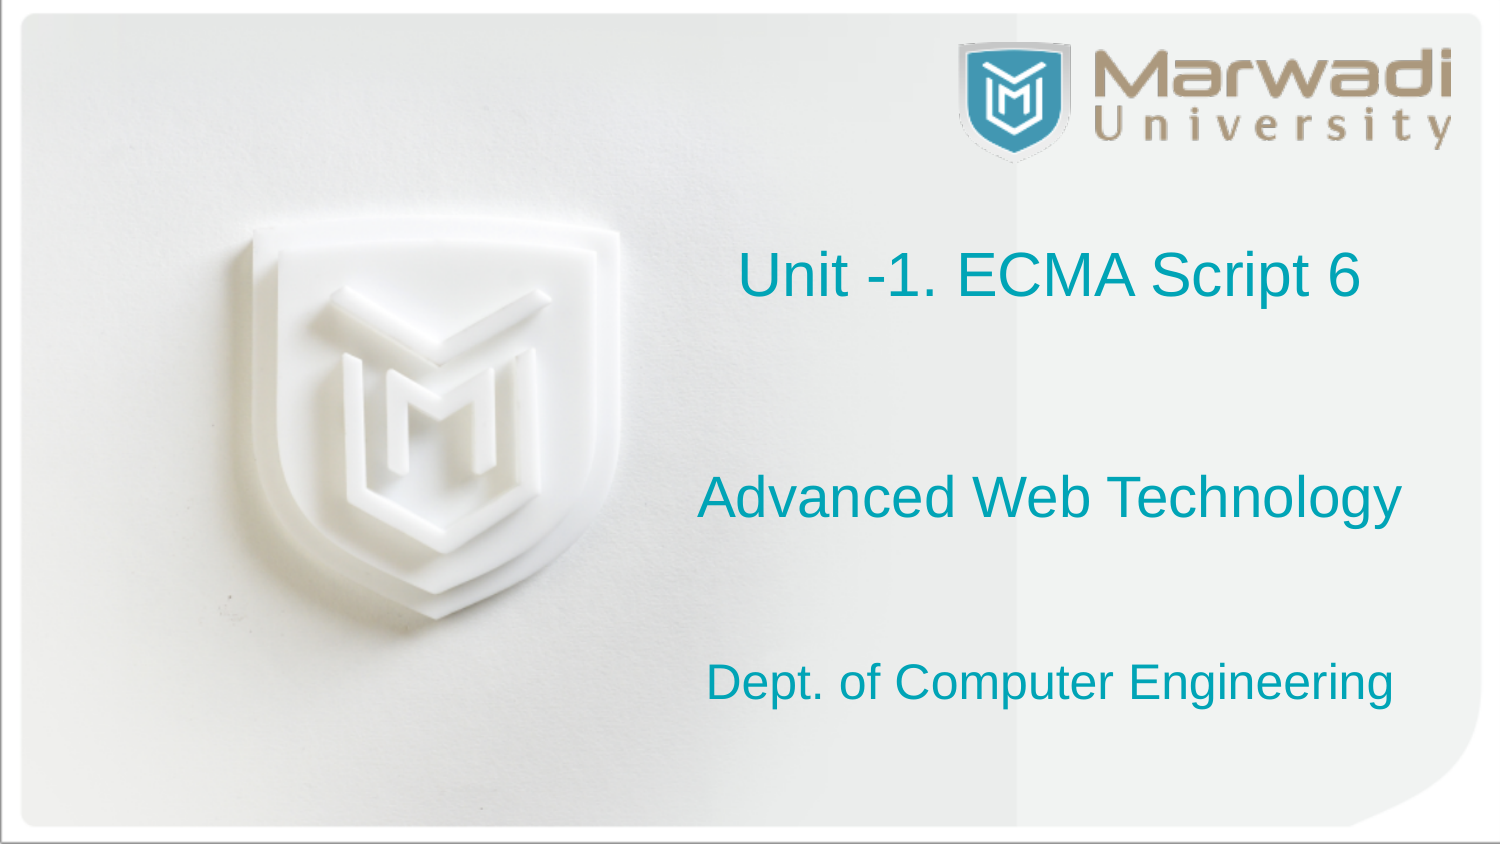

Unit -1. ECMA Script 6

Advanced Web Technology

Dept. of Computer Engineering